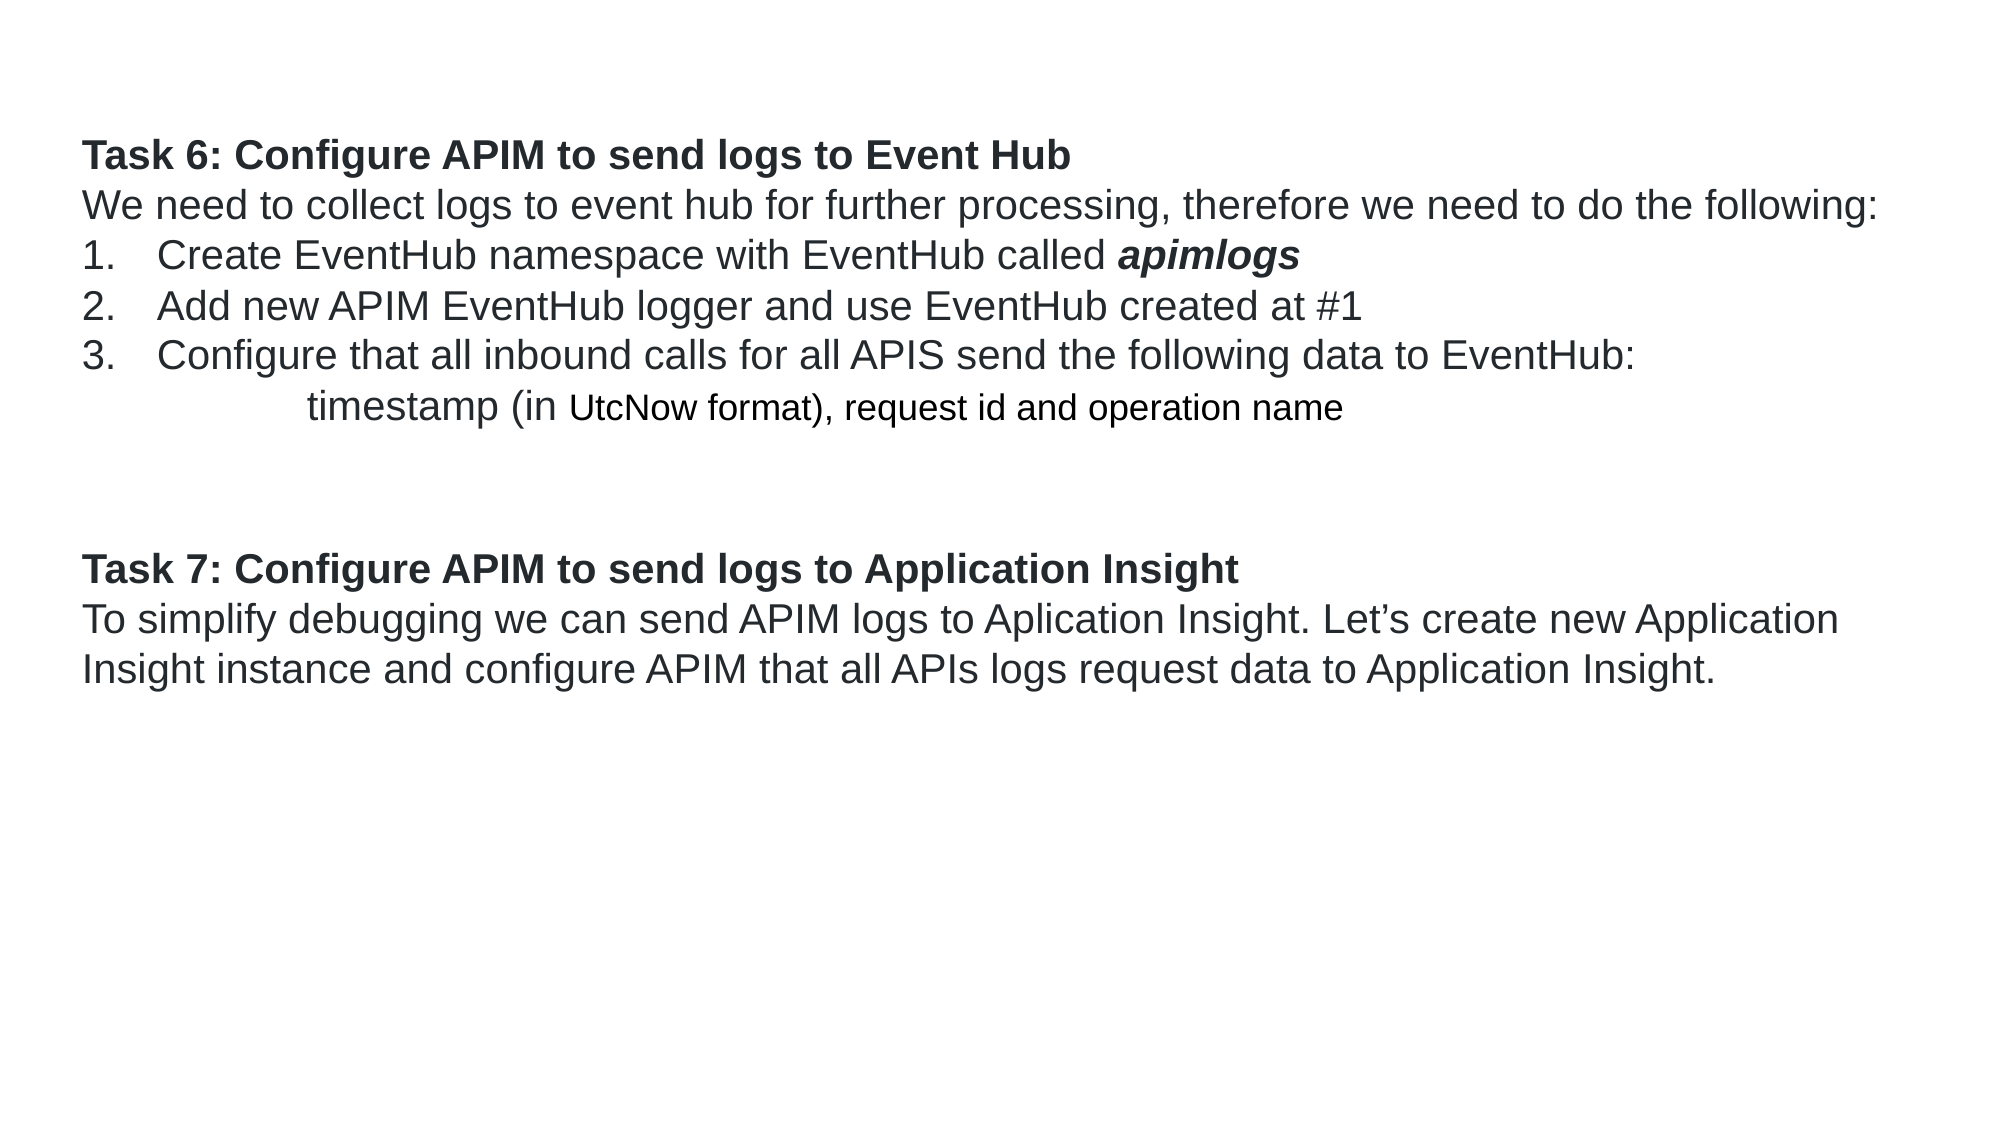

Task 6: Configure APIM to send logs to Event Hub
We need to collect logs to event hub for further processing, therefore we need to do the following:
Create EventHub namespace with EventHub called apimlogs
Add new APIM EventHub logger and use EventHub created at #1
Configure that all inbound calls for all APIS send the following data to EventHub:
	timestamp (in UtcNow format), request id and operation name

Task 7: Configure APIM to send logs to Application Insight
To simplify debugging we can send APIM logs to Aplication Insight. Let’s create new Application Insight instance and configure APIM that all APIs logs request data to Application Insight.